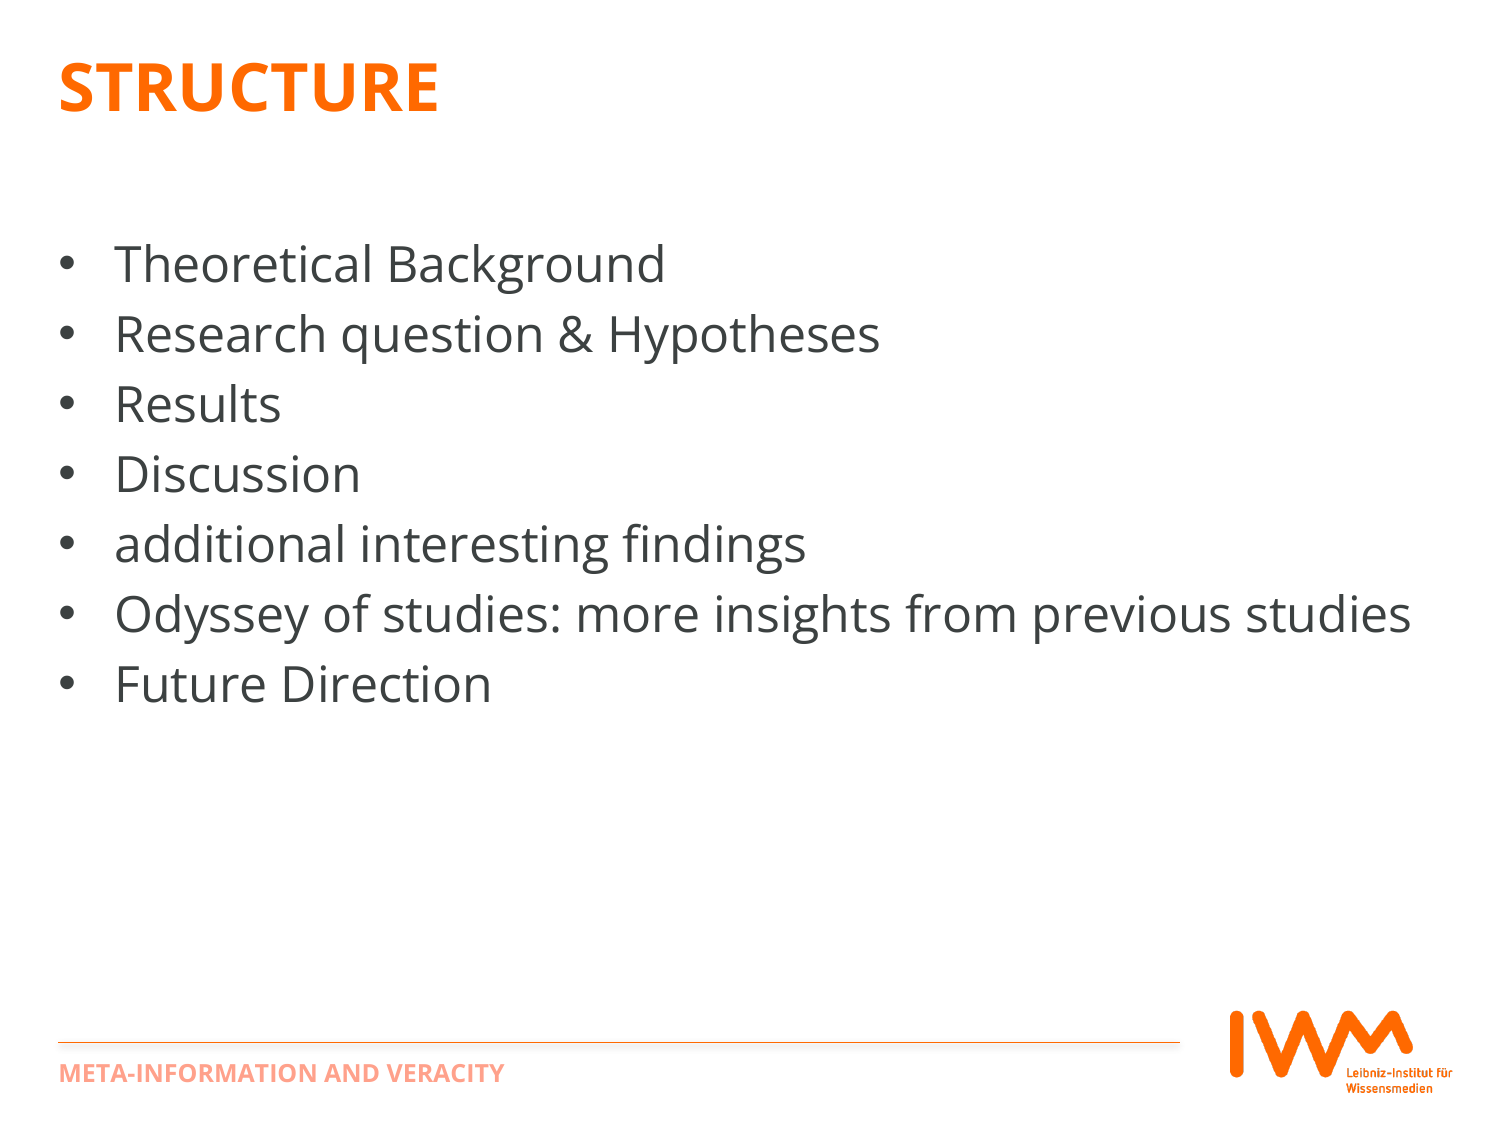

# Structure
Theoretical Background
Research question & Hypotheses
Results
Discussion
additional interesting findings
Odyssey of studies: more insights from previous studies
Future Direction
Meta-Information and Veracity